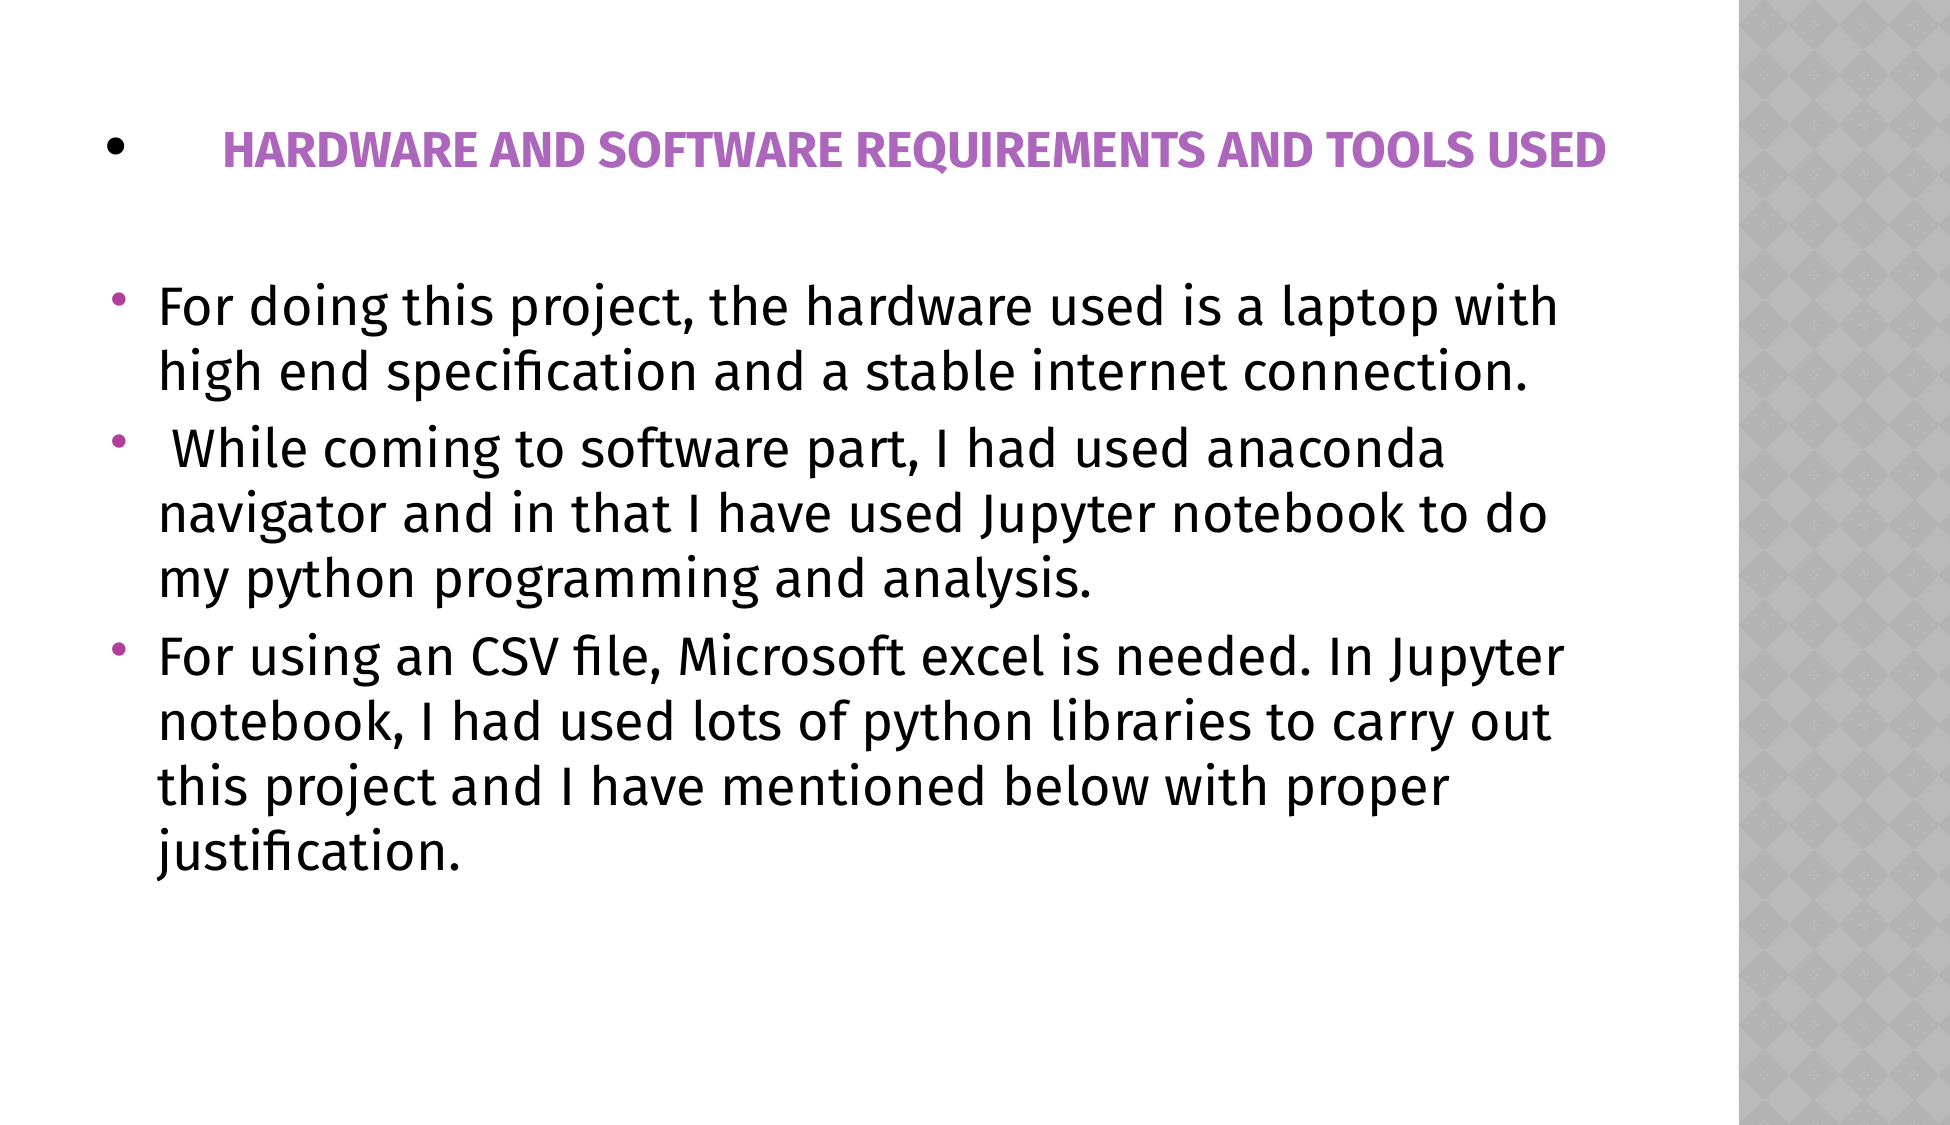

# •	Hardware and Software Requirements and Tools Used
For doing this project, the hardware used is a laptop with high end specification and a stable internet connection.
 While coming to software part, I had used anaconda navigator and in that I have used Jupyter notebook to do my python programming and analysis.
For using an CSV file, Microsoft excel is needed. In Jupyter notebook, I had used lots of python libraries to carry out this project and I have mentioned below with proper justification.